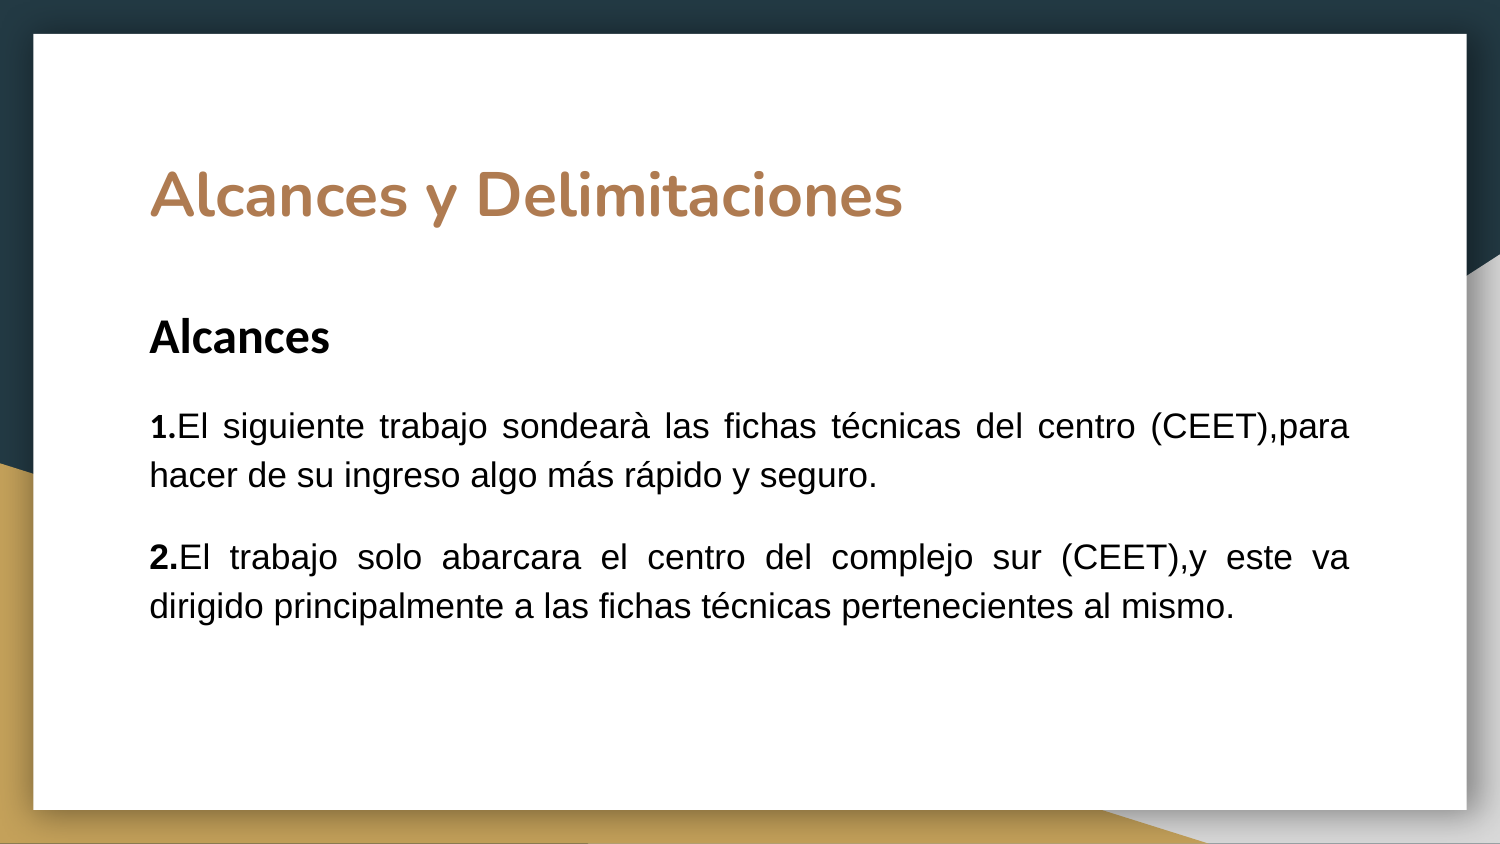

# Alcances y Delimitaciones
Alcances
1.El siguiente trabajo sondearà las fichas técnicas del centro (CEET),para hacer de su ingreso algo más rápido y seguro.
2.El trabajo solo abarcara el centro del complejo sur (CEET),y este va dirigido principalmente a las fichas técnicas pertenecientes al mismo.